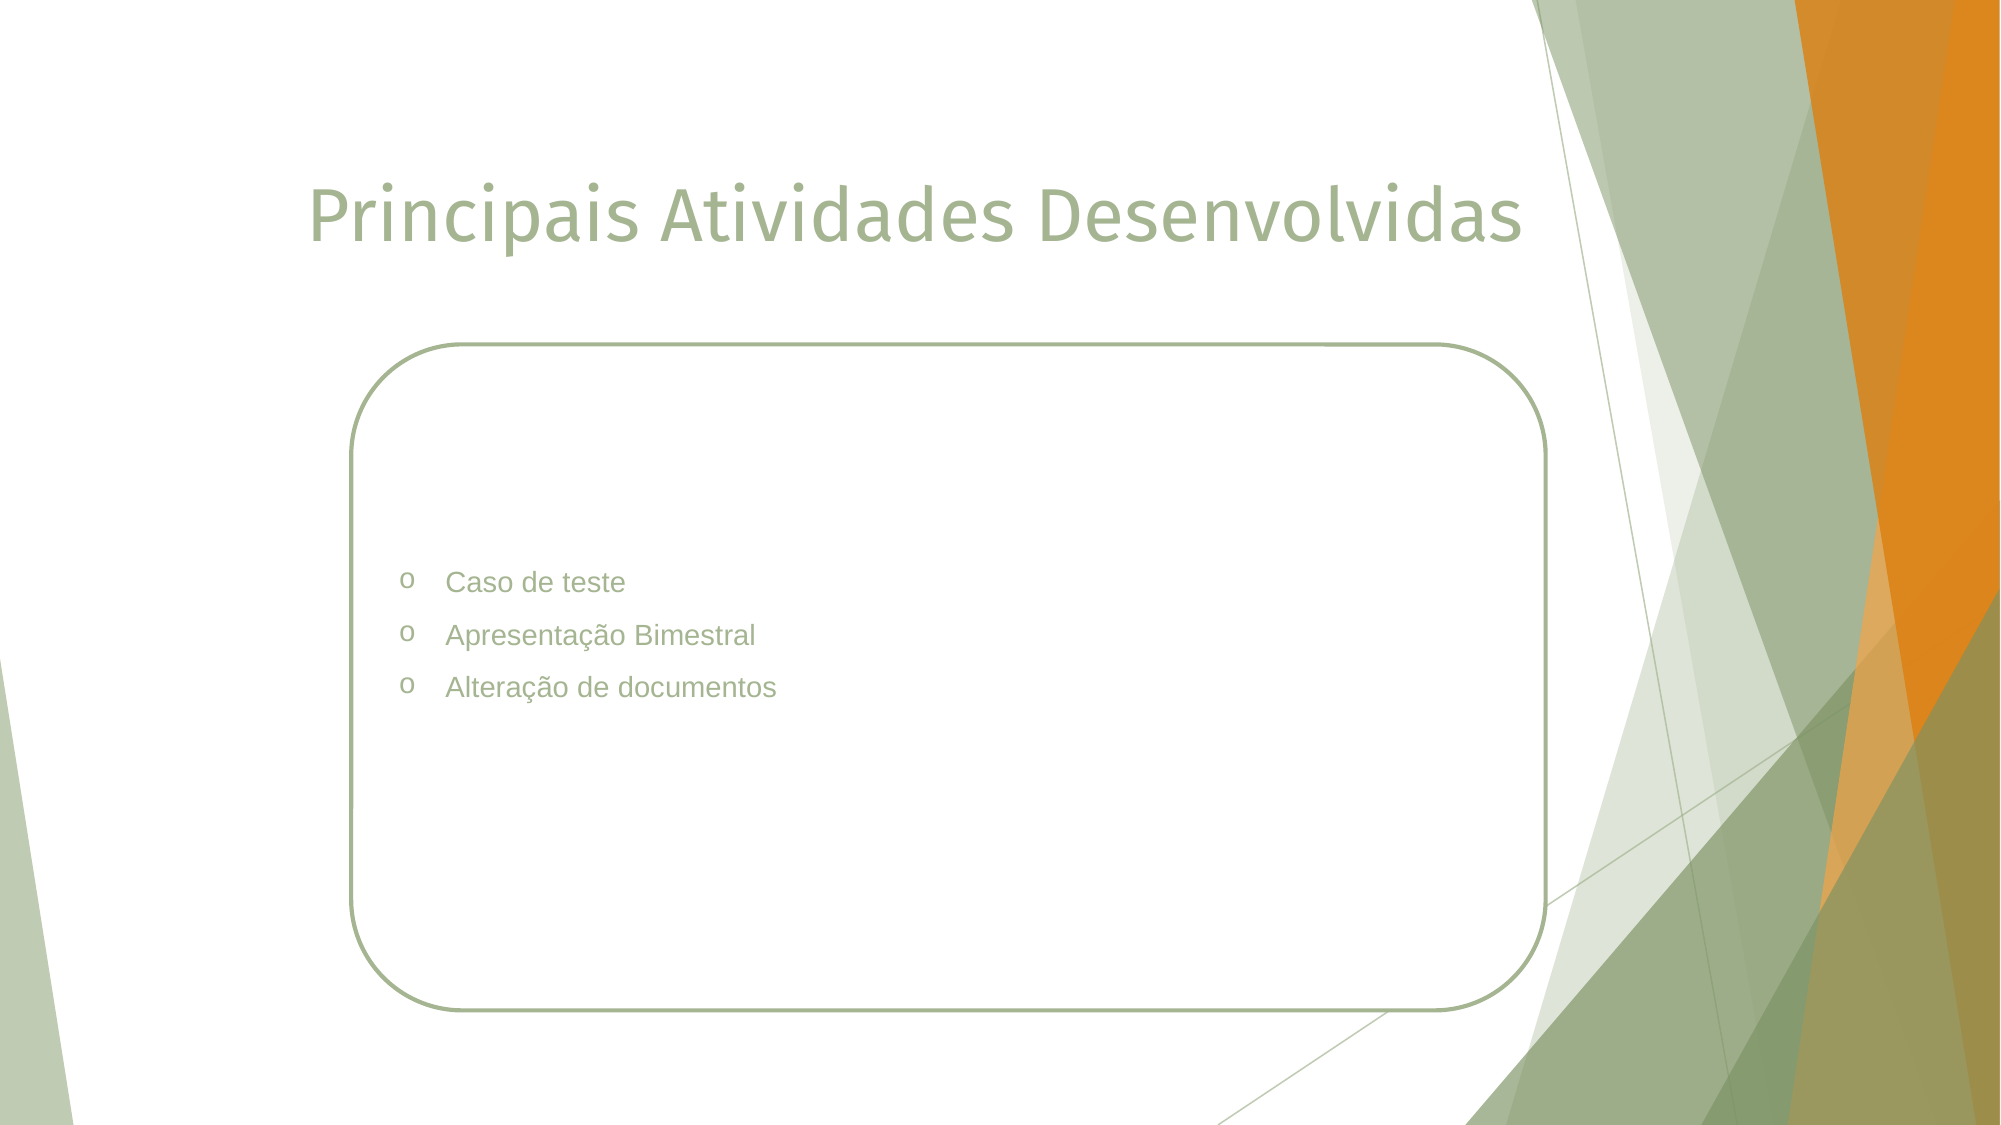

# Principais Atividades Desenvolvidas
Caso de teste
Apresentação Bimestral
Alteração de documentos